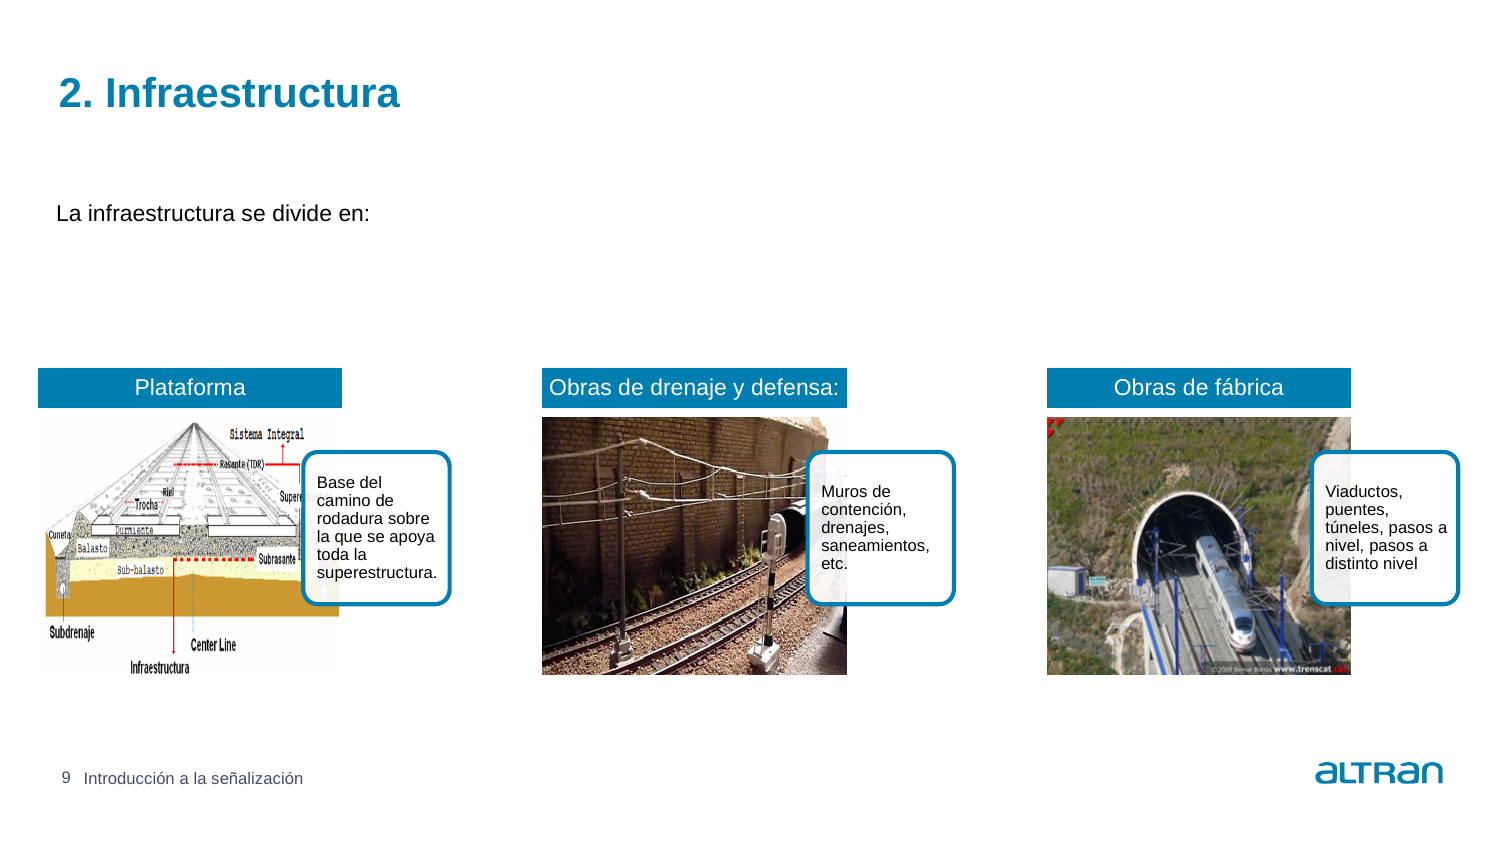

# 2. Infraestructura

La infraestructura se divide en:

Base del camino de rodadura sobre la que se apoya toda la superestructura.
Plataforma
Muros de contención, drenajes, saneamientos, etc.
Obras de drenaje y defensa:
Viaductos, puentes, túneles, pasos a nivel, pasos a distinto nivel
Obras de fábrica
9
Introducción a la señalización
Date